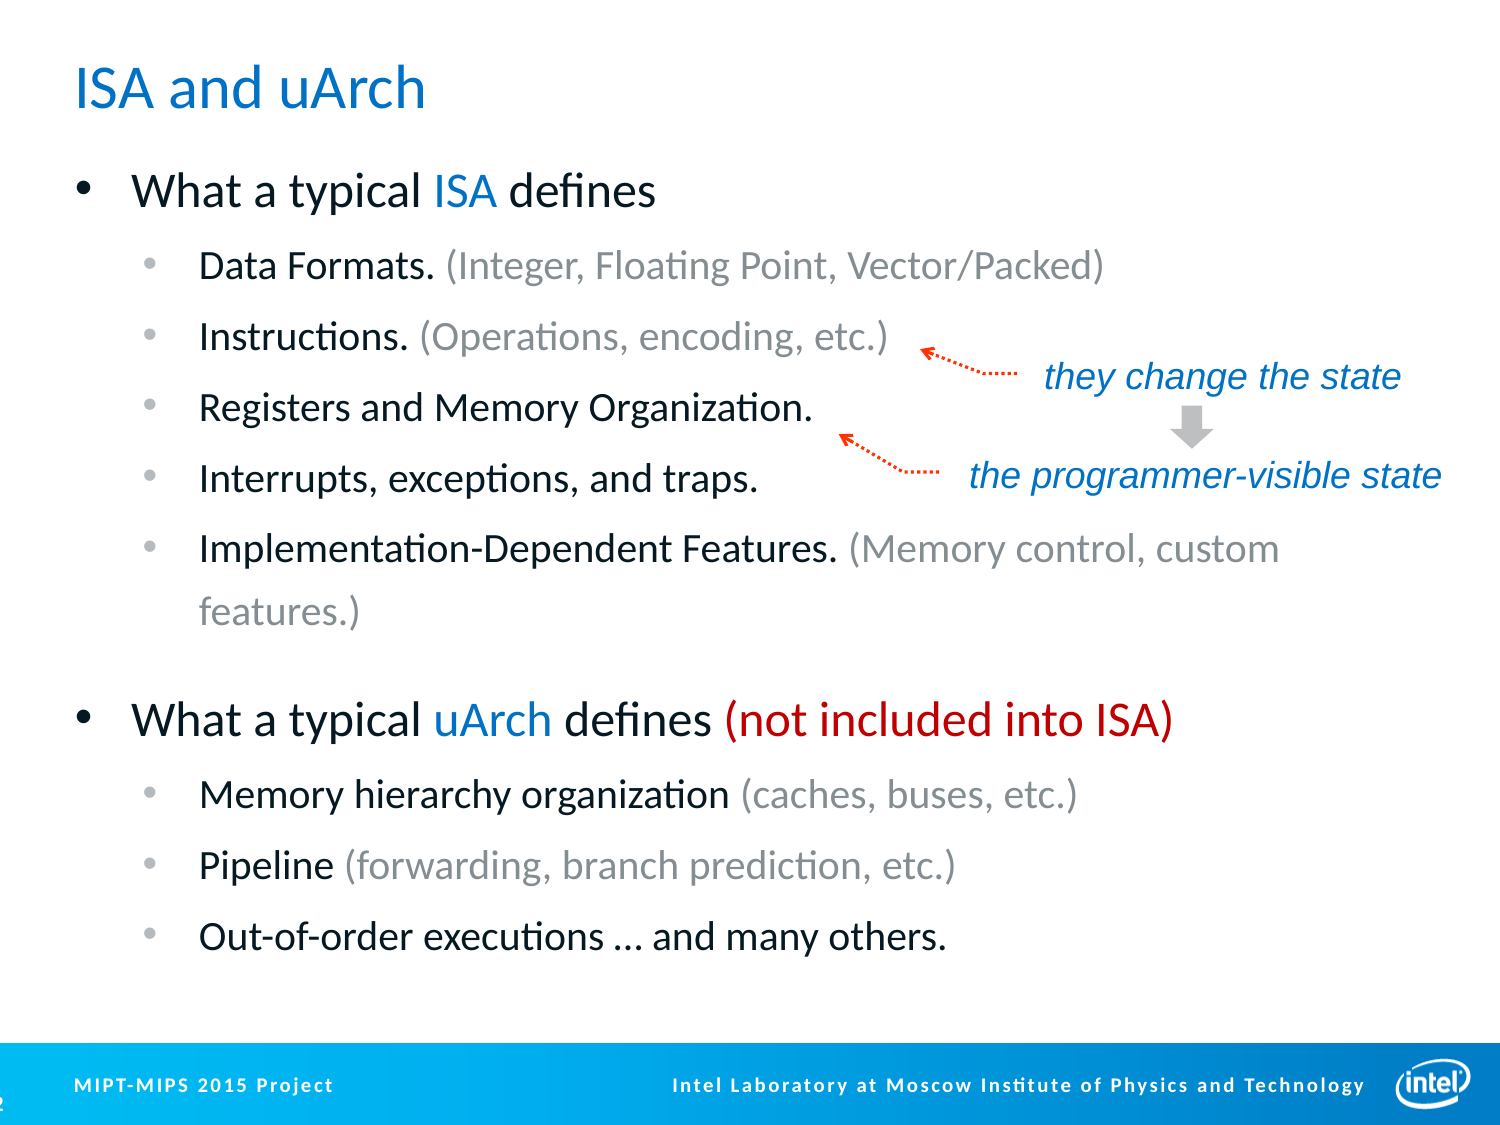

# ISA and uArch
What a typical ISA defines
Data Formats. (Integer, Floating Point, Vector/Packed)
Instructions. (Operations, encoding, etc.)
Registers and Memory Organization.
Interrupts, exceptions, and traps.
Implementation-Dependent Features. (Memory control, custom features.)
What a typical uArch defines (not included into ISA)
Memory hierarchy organization (caches, buses, etc.)
Pipeline (forwarding, branch prediction, etc.)
Out-of-order executions … and many others.

they change the state

the programmer-visible state